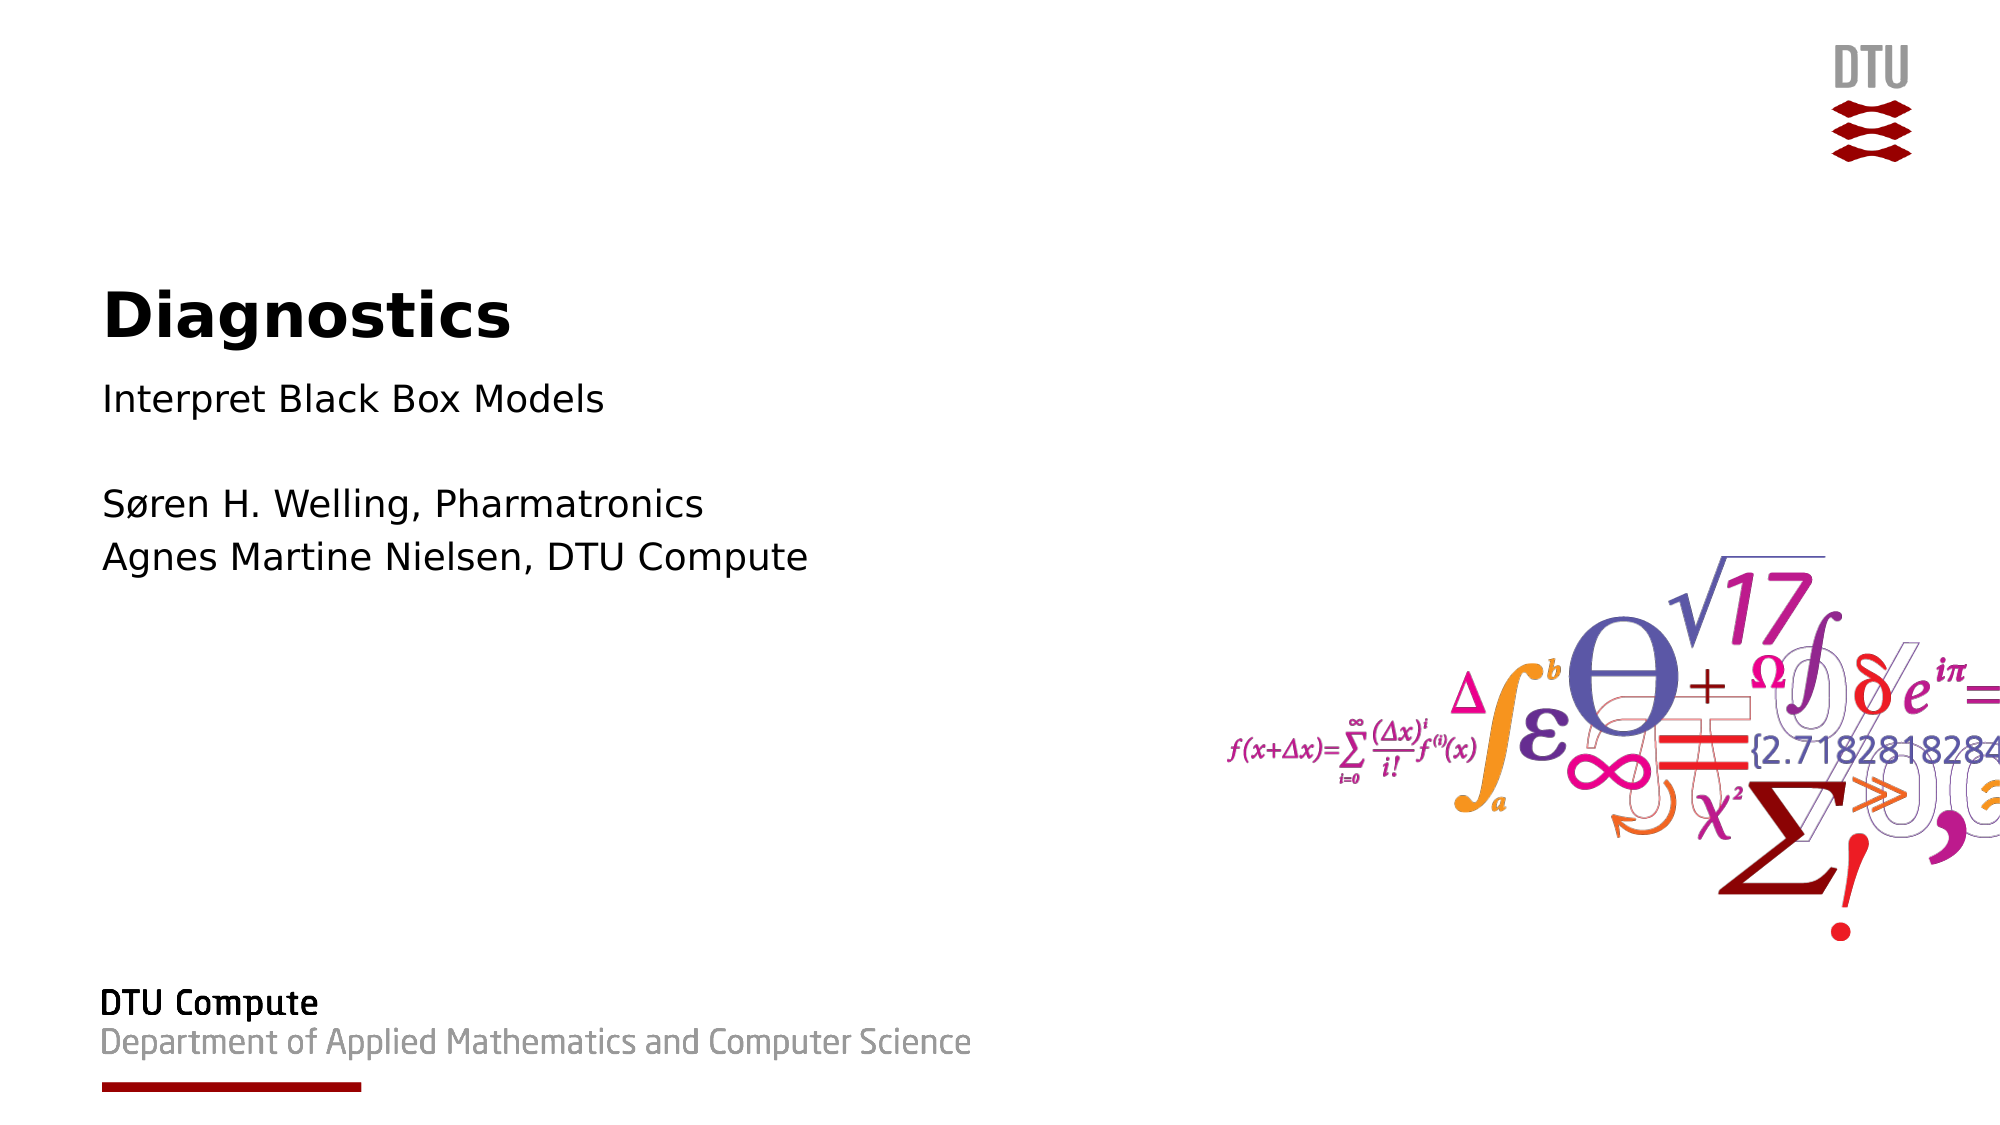

# Diagnostics
Interpret Black Box Models

Søren H. Welling, Pharmatronics
Agnes Martine Nielsen, DTU Compute